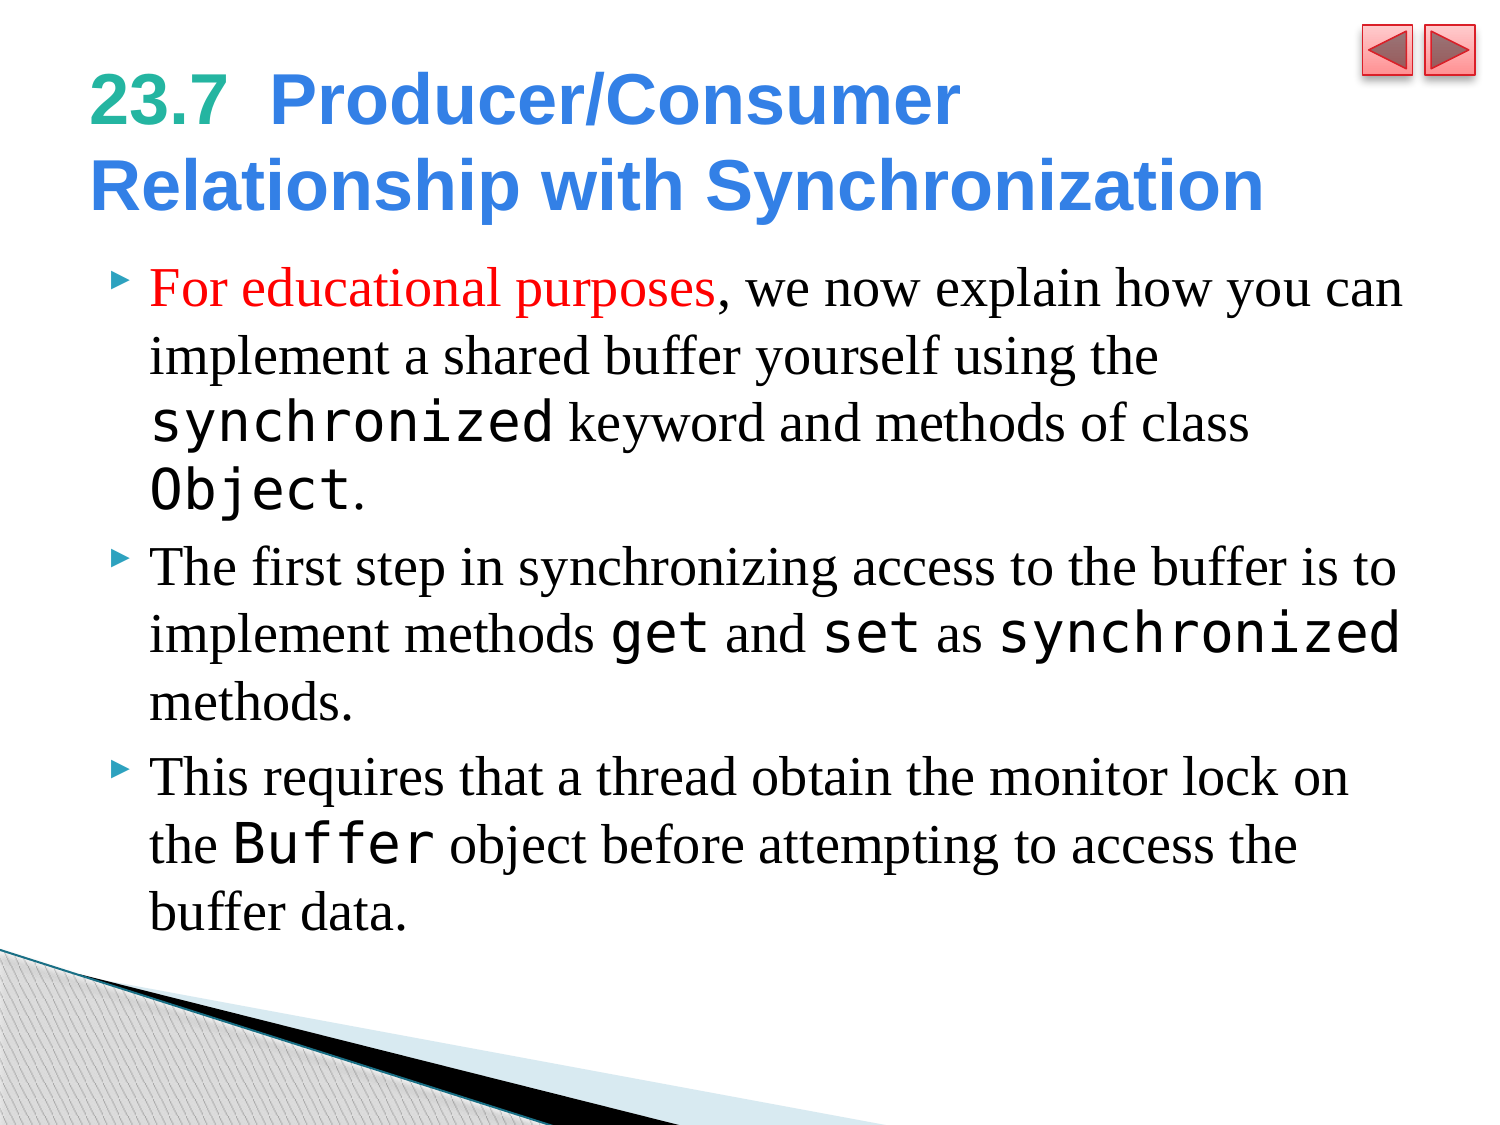

# 23.7  Producer/Consumer Relationship with Synchronization
For educational purposes, we now explain how you can implement a shared buffer yourself using the synchronized keyword and methods of class Object.
The first step in synchronizing access to the buffer is to implement methods get and set as synchronized methods.
This requires that a thread obtain the monitor lock on the Buffer object before attempting to access the buffer data.